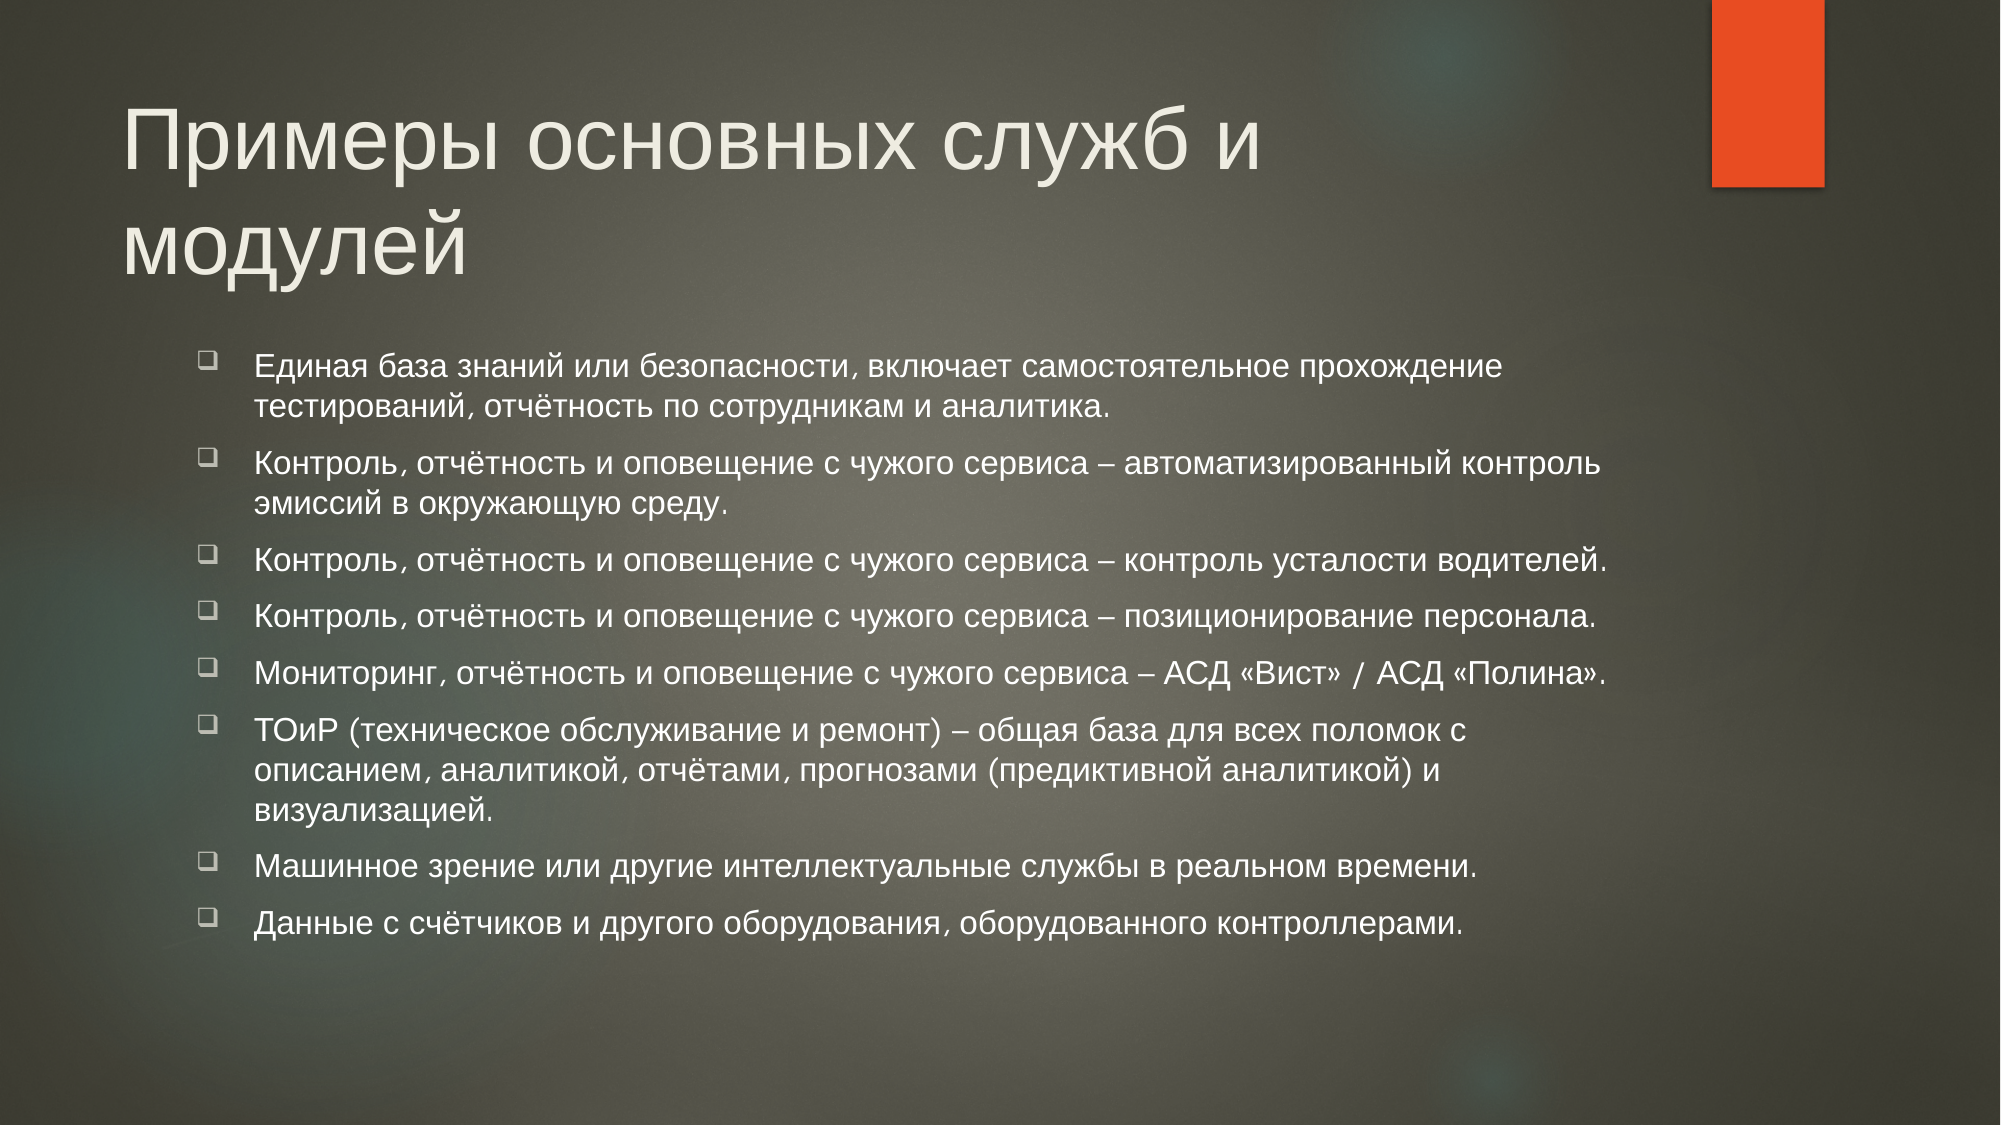

# Примеры основных служб и модулей
Единая база знаний или безопасности, включает самостоятельное прохождение тестирований, отчётность по сотрудникам и аналитика.
Контроль, отчётность и оповещение с чужого сервиса – автоматизированный контроль эмиссий в окружающую среду.
Контроль, отчётность и оповещение с чужого сервиса – контроль усталости водителей.
Контроль, отчётность и оповещение с чужого сервиса – позиционирование персонала.
Мониторинг, отчётность и оповещение с чужого сервиса – АСД «Вист» / АСД «Полина».
ТОиР (техническое обслуживание и ремонт) – общая база для всех поломок с описанием, аналитикой, отчётами, прогнозами (предиктивной аналитикой) и визуализацией.
Машинное зрение или другие интеллектуальные службы в реальном времени.
Данные с счётчиков и другого оборудования, оборудованного контроллерами.